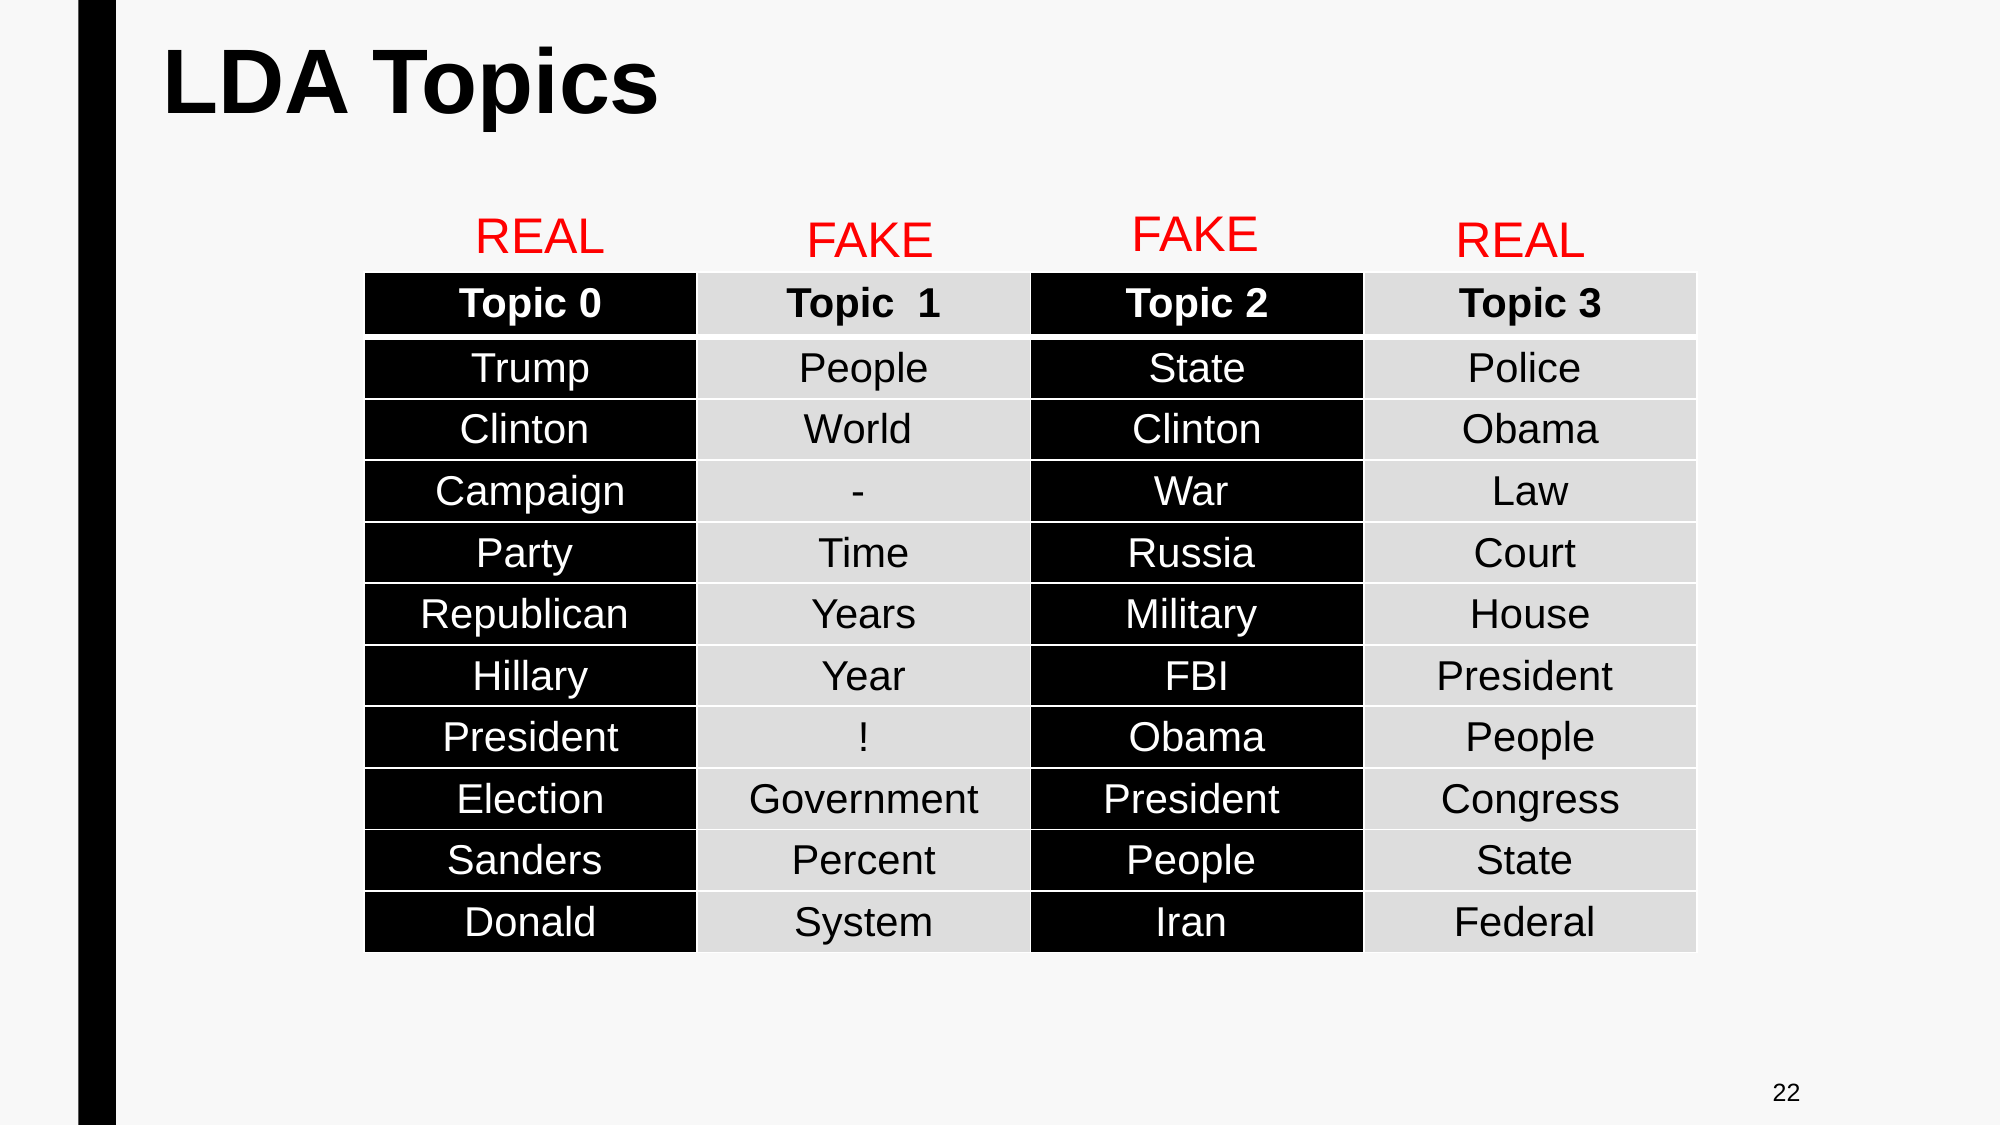

# LDA Topics
FAKE
REAL
REAL
FAKE
| Topic 0 | Topic 1 | Topic 2 | Topic 3 |
| --- | --- | --- | --- |
| Trump | People | State | Police |
| Clinton | World | Clinton | Obama |
| Campaign | - | War | Law |
| Party | Time | Russia | Court |
| Republican | Years | Military | House |
| Hillary | Year | FBI | President |
| President | ! | Obama | People |
| Election | Government | President | Congress |
| Sanders | Percent | People | State |
| Donald | System | Iran | Federal |
22